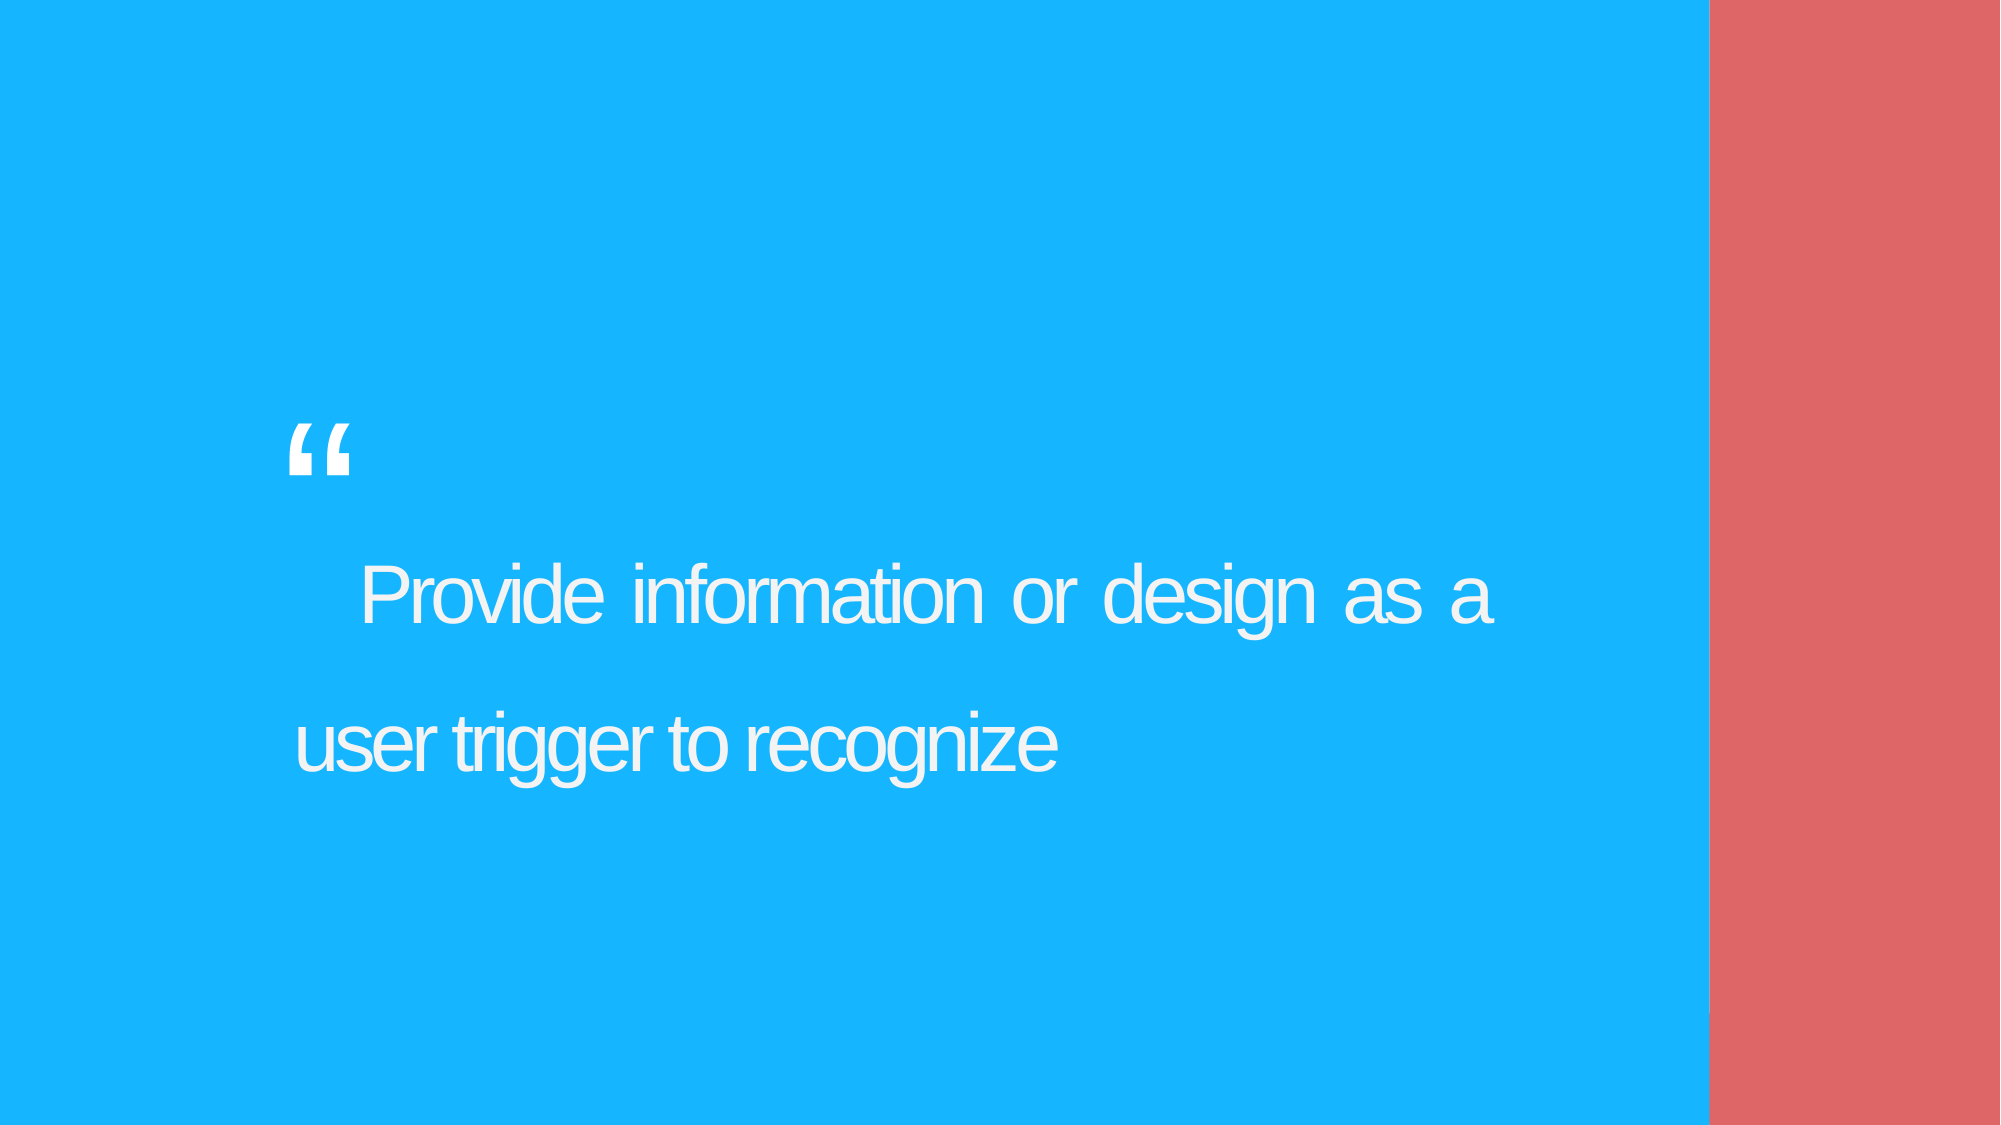

# “Provide information or design as a user trigger to recognize